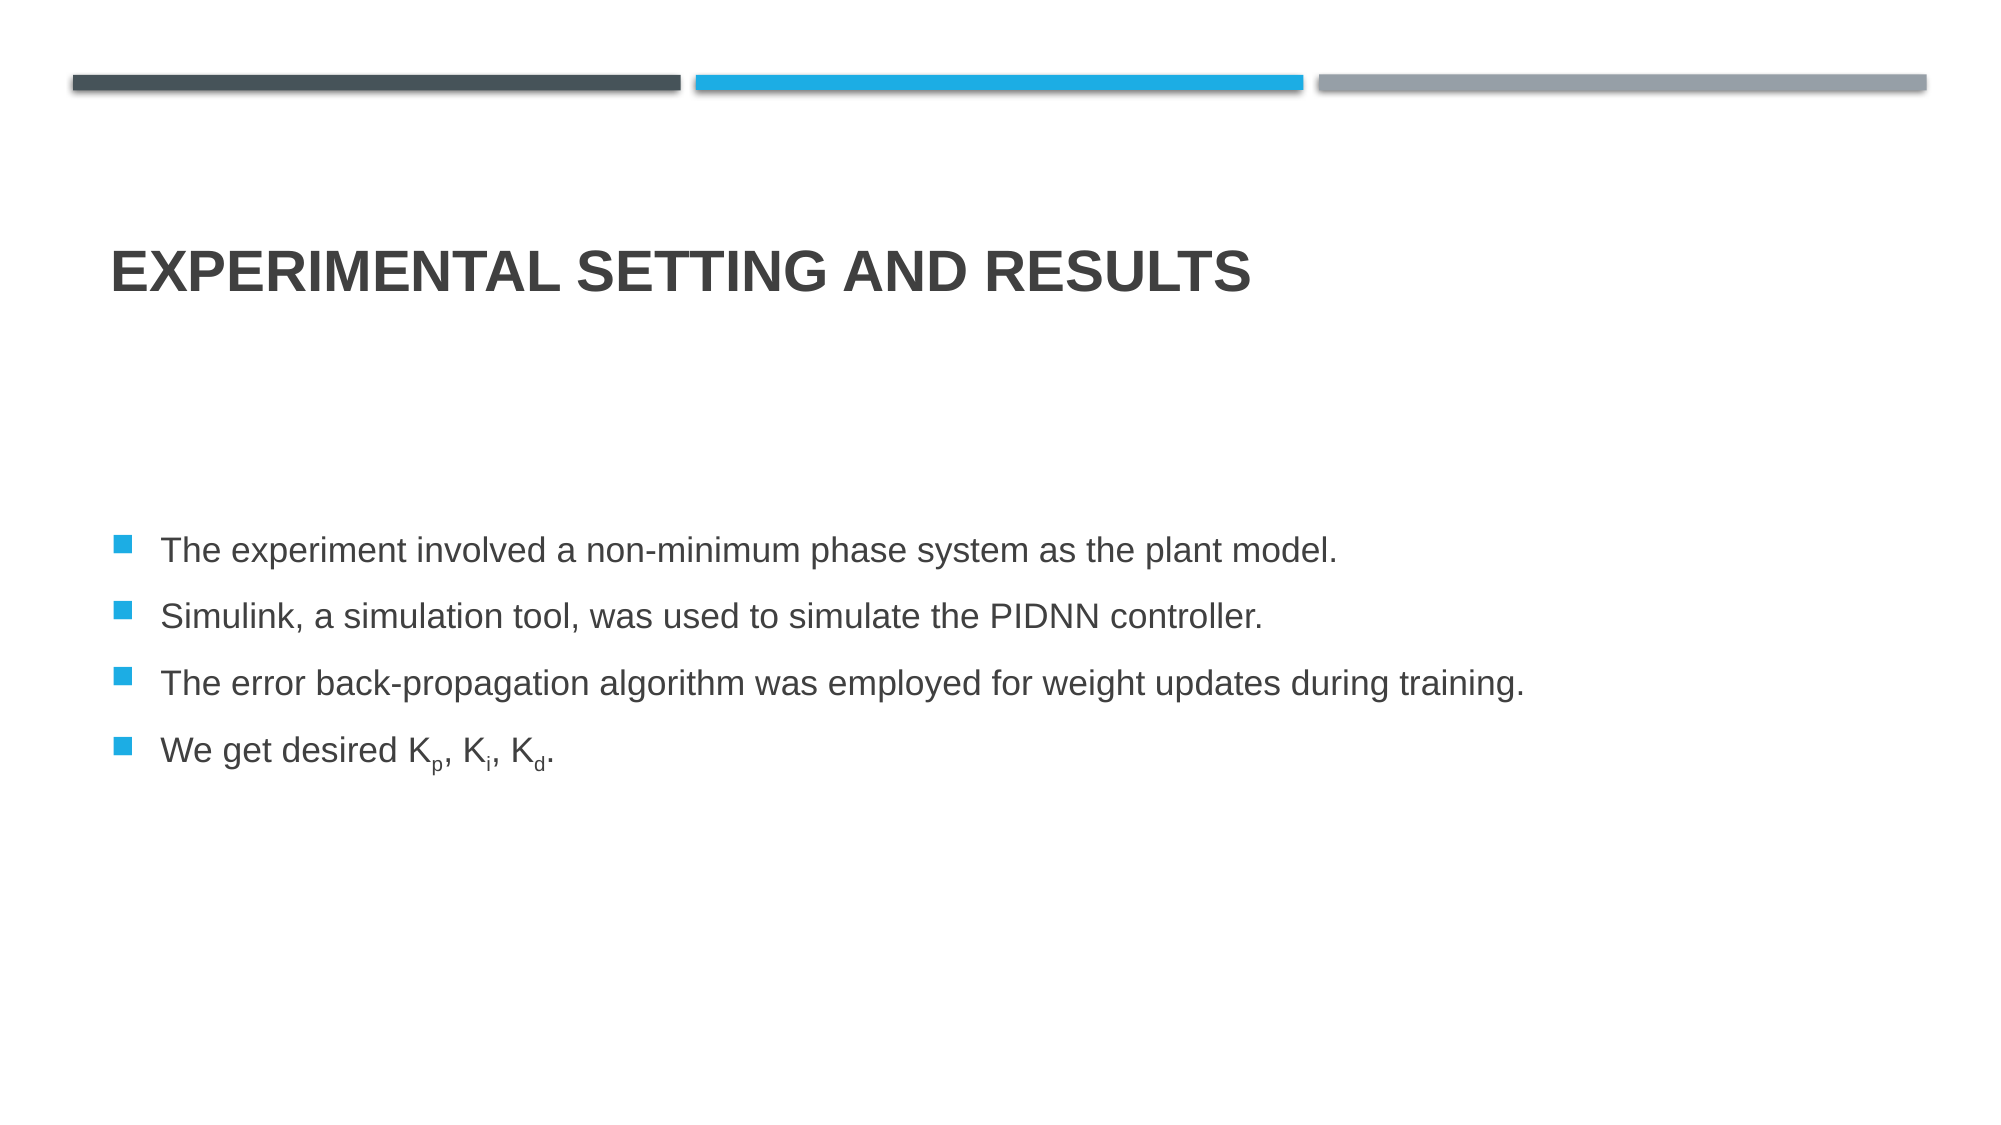

# Experimental Setting and Results
The experiment involved a non-minimum phase system as the plant model.
Simulink, a simulation tool, was used to simulate the PIDNN controller.
The error back-propagation algorithm was employed for weight updates during training.
We get desired Kp, Ki, Kd.